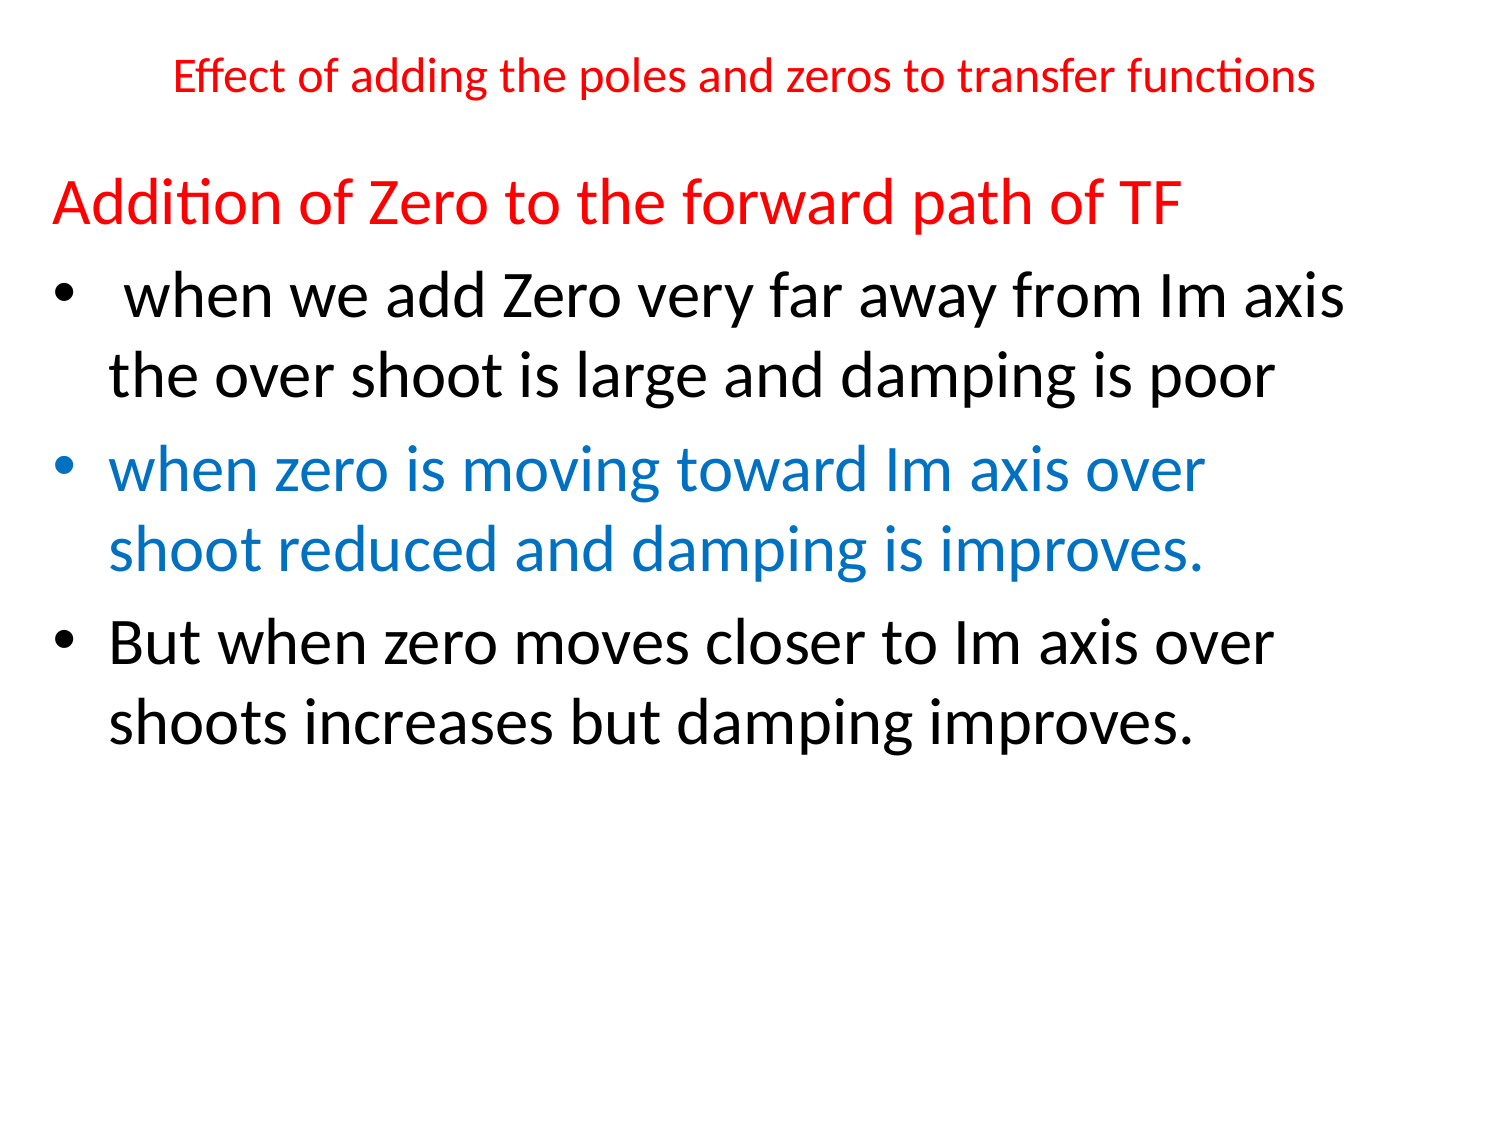

# Effect of adding the poles and zeros to transfer functions
Addition of Zero to the forward path of TF
 when we add Zero very far away from Im axis the over shoot is large and damping is poor
when zero is moving toward Im axis over shoot reduced and damping is improves.
But when zero moves closer to Im axis over shoots increases but damping improves.